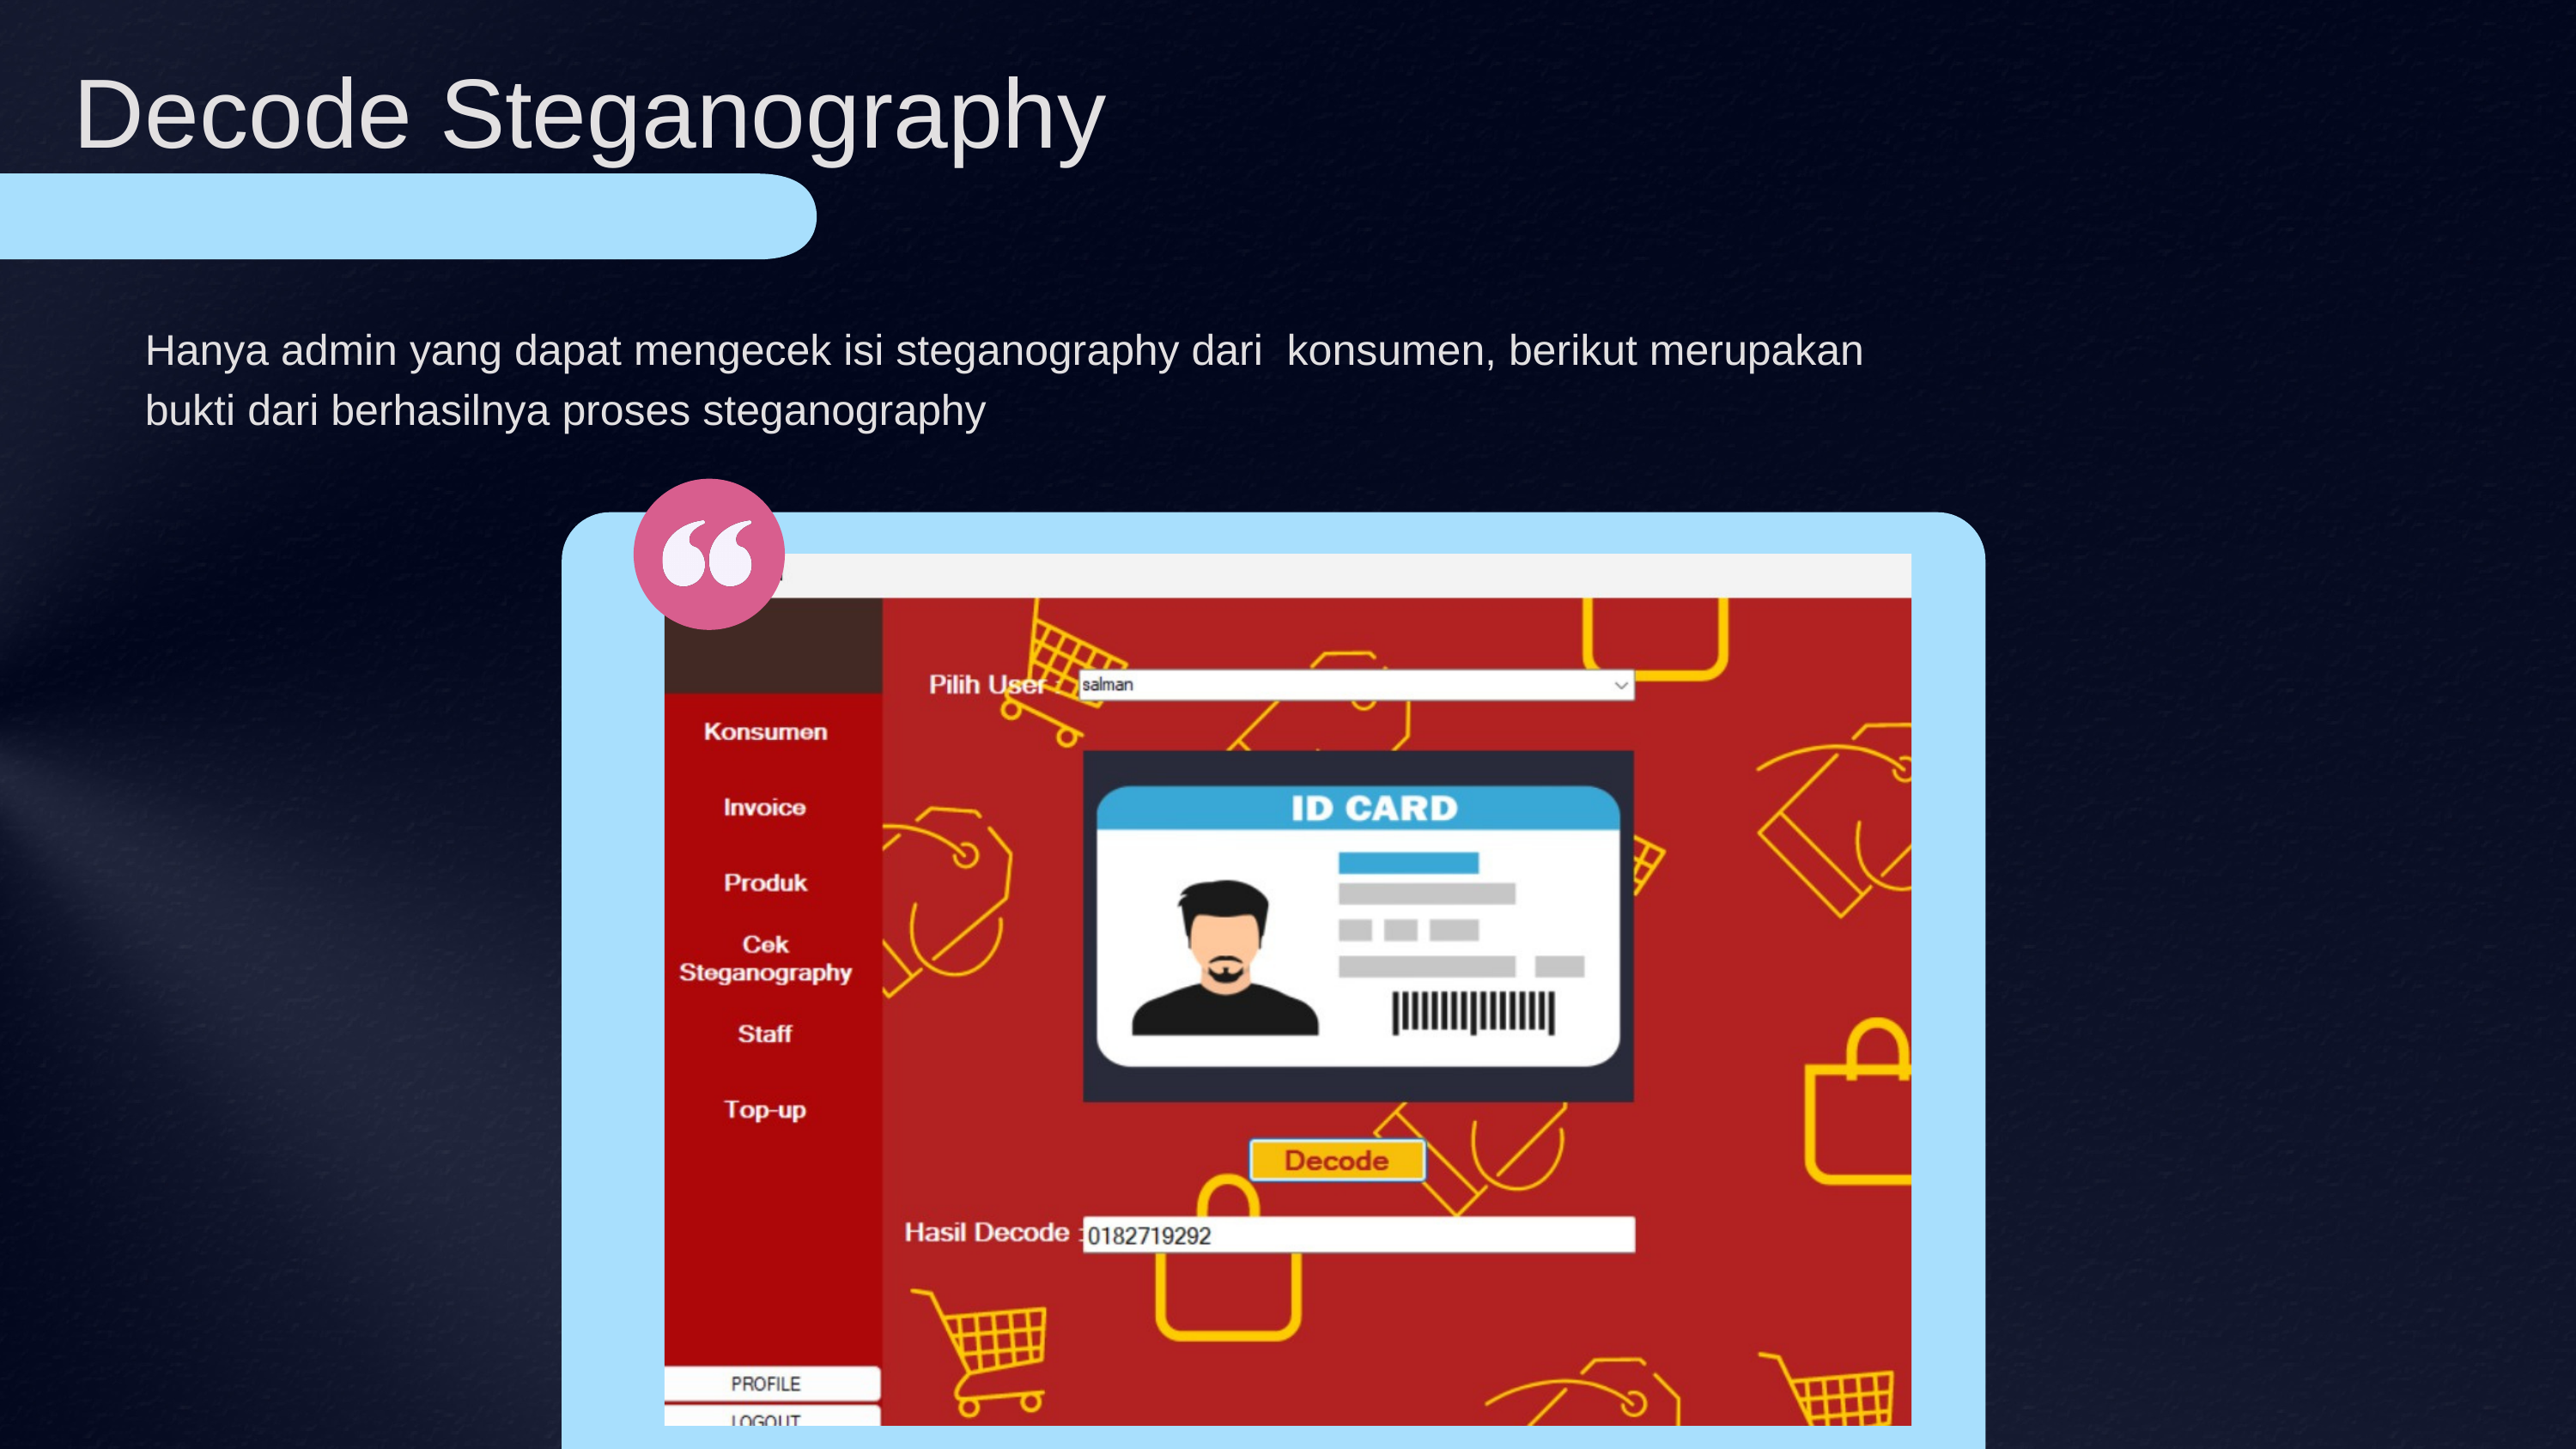

Decode Steganography
Hanya admin yang dapat mengecek isi steganography dari  konsumen, berikut merupakan bukti dari berhasilnya proses steganography